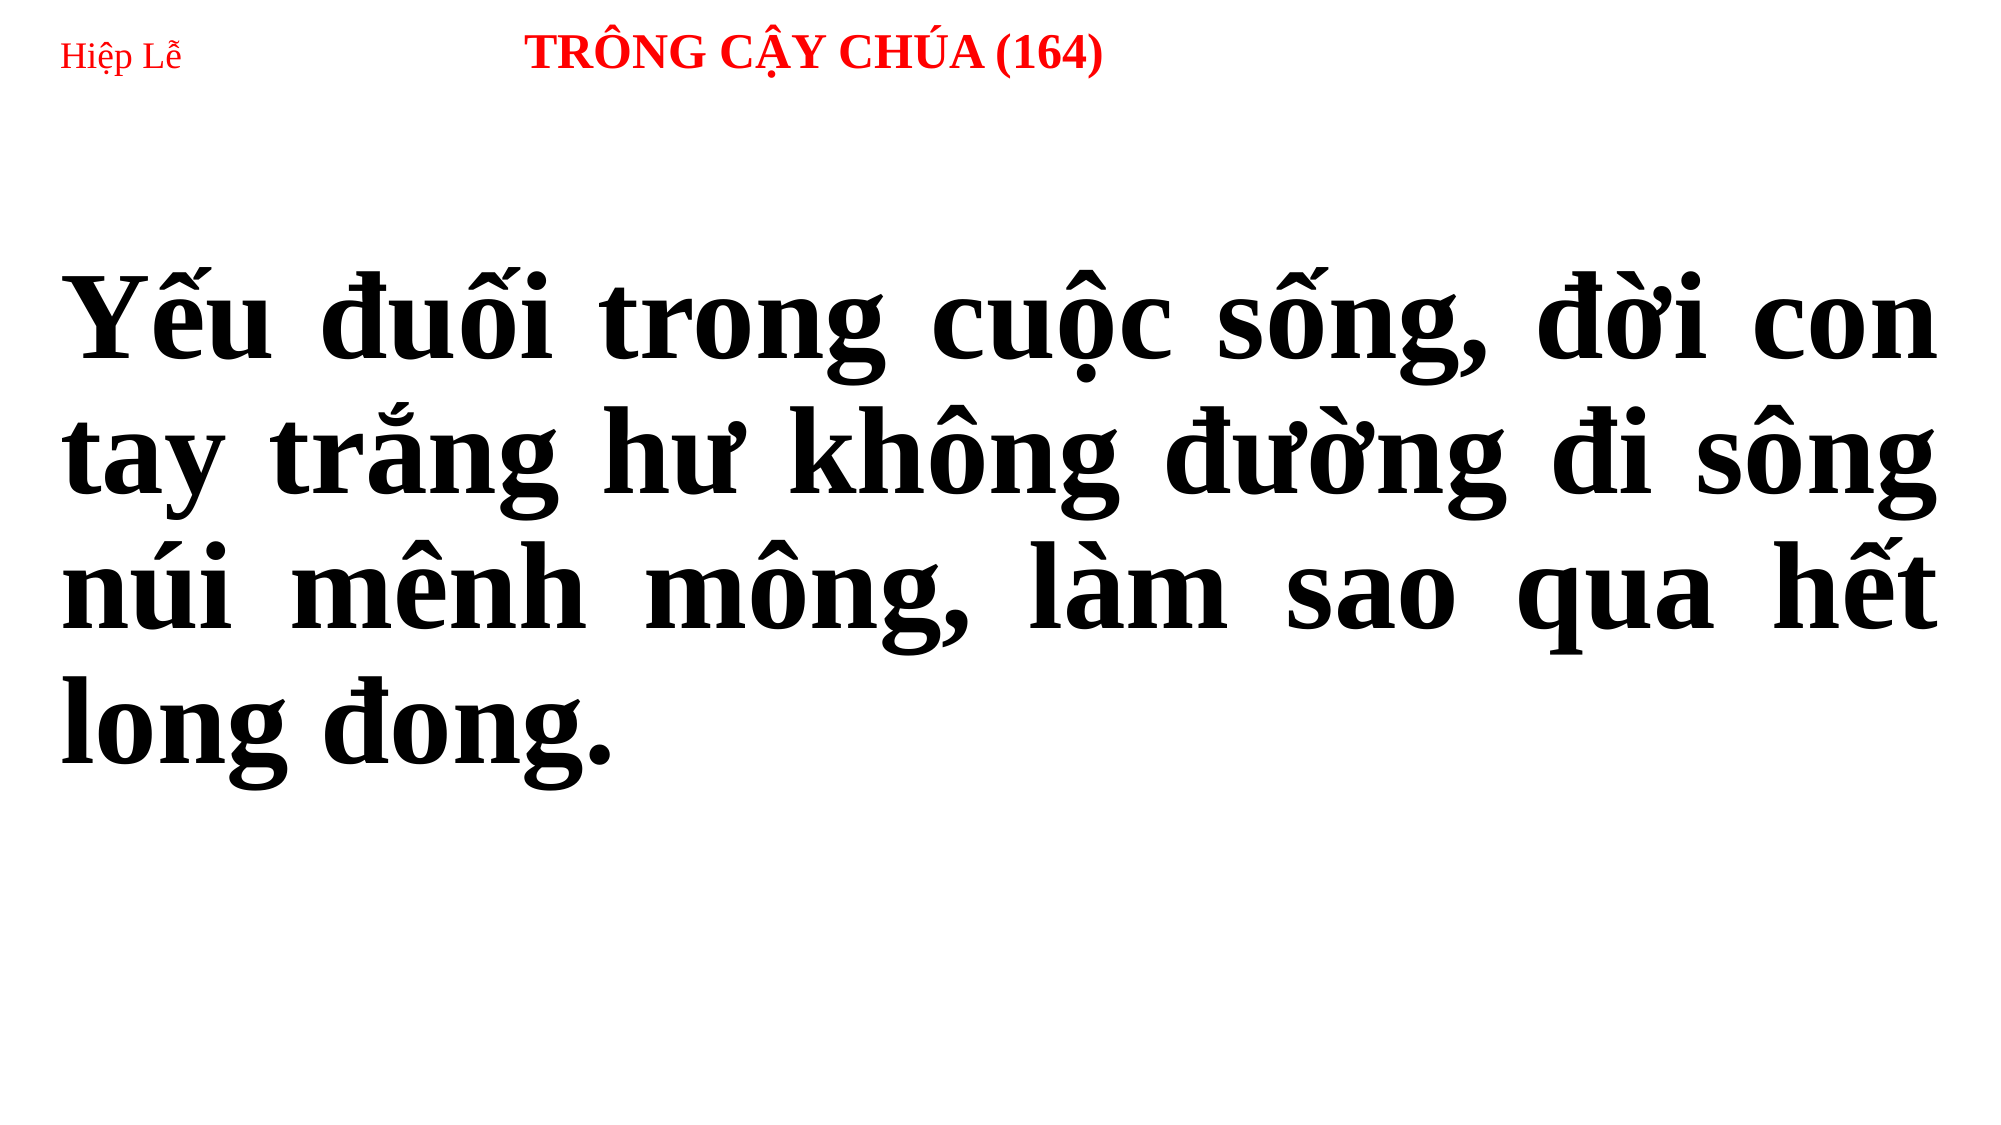

# Hiệp Lễ                                    TRÔNG CẬY CHÚA (164)
Yếu đuối trong cuộc sống, đời con tay trắng hư không đường đi sông núi mênh mông, làm sao qua hết long đong.